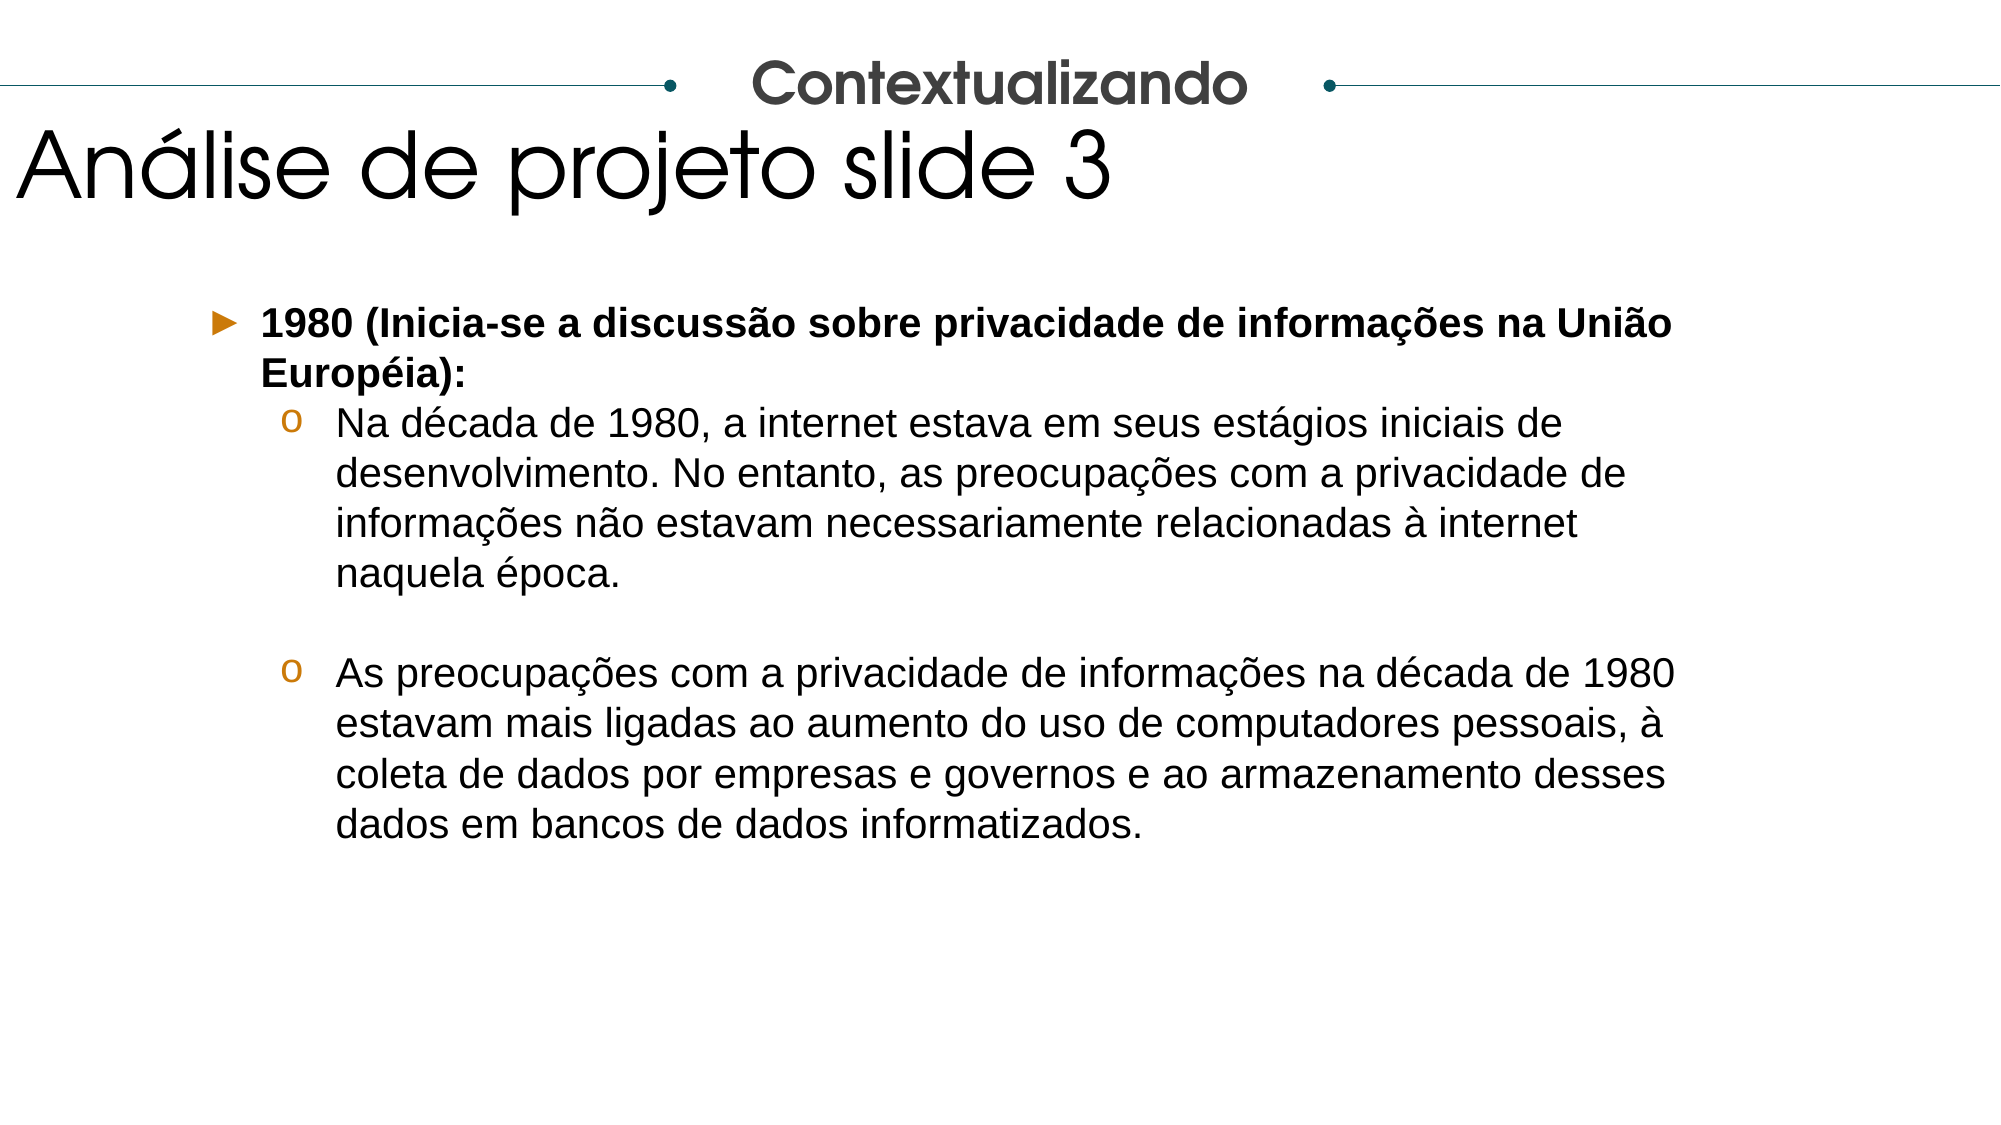

Contextualizando
Análise de projeto slide 3
1980 (Inicia-se a discussão sobre privacidade de informações na União Européia):
Na década de 1980, a internet estava em seus estágios iniciais de desenvolvimento. No entanto, as preocupações com a privacidade de informações não estavam necessariamente relacionadas à internet naquela época.

As preocupações com a privacidade de informações na década de 1980 estavam mais ligadas ao aumento do uso de computadores pessoais, à coleta de dados por empresas e governos e ao armazenamento desses dados em bancos de dados informatizados.